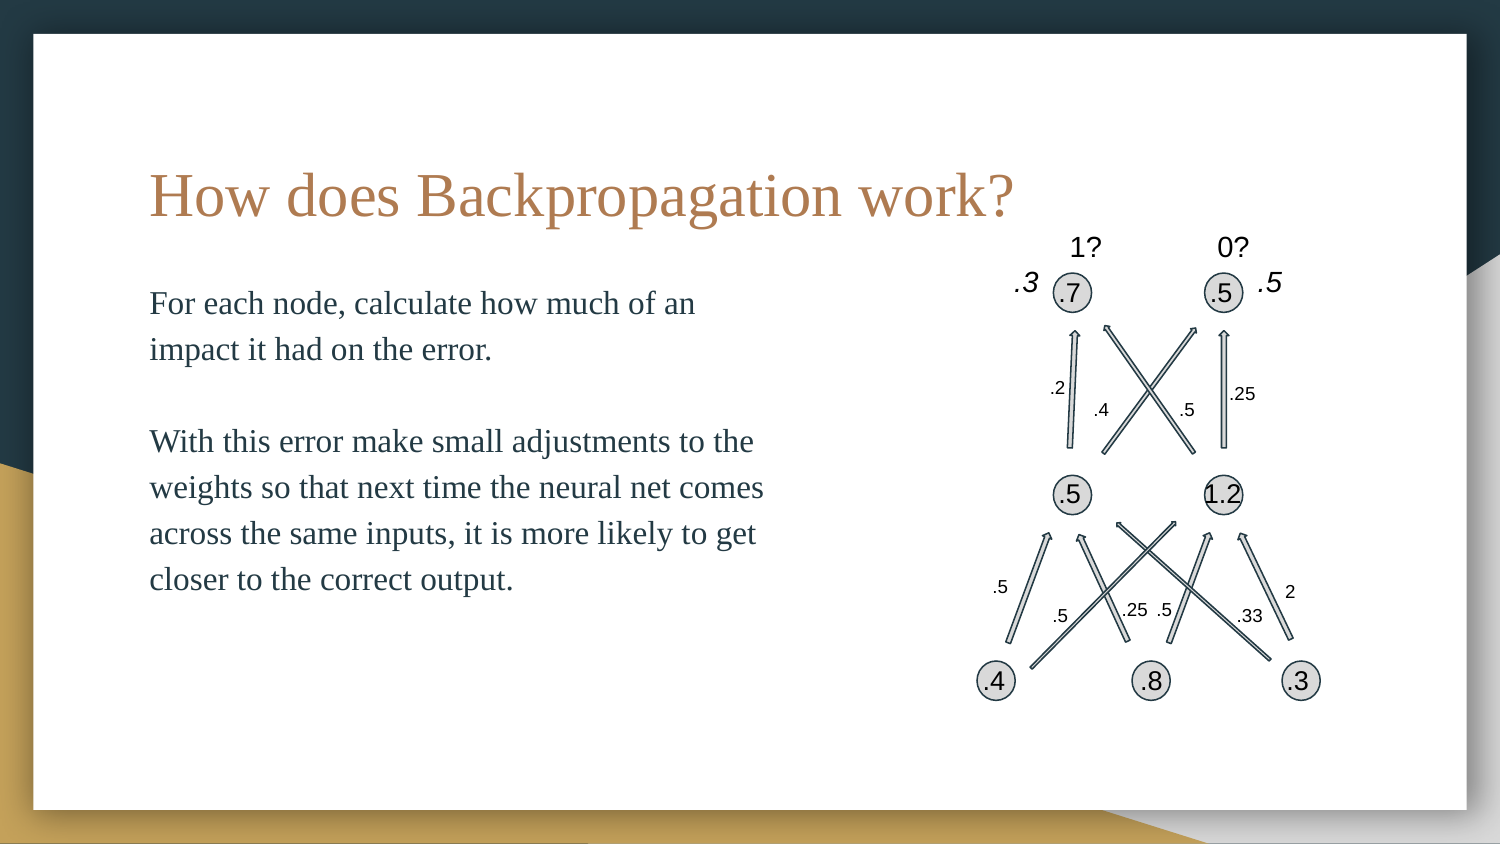

# How does Backpropagation work?
1?              0?
.3
.5
For each node, calculate how much of an impact it had on the error.

With this error make small adjustments to the weights so that next time the neural net comes across the same inputs, it is more likely to get closer to the correct output.
.7
.5

.2
.25
.5
.4
1.2
.5

.5
2
.25
.5
.5
.33
.4
.8
.3